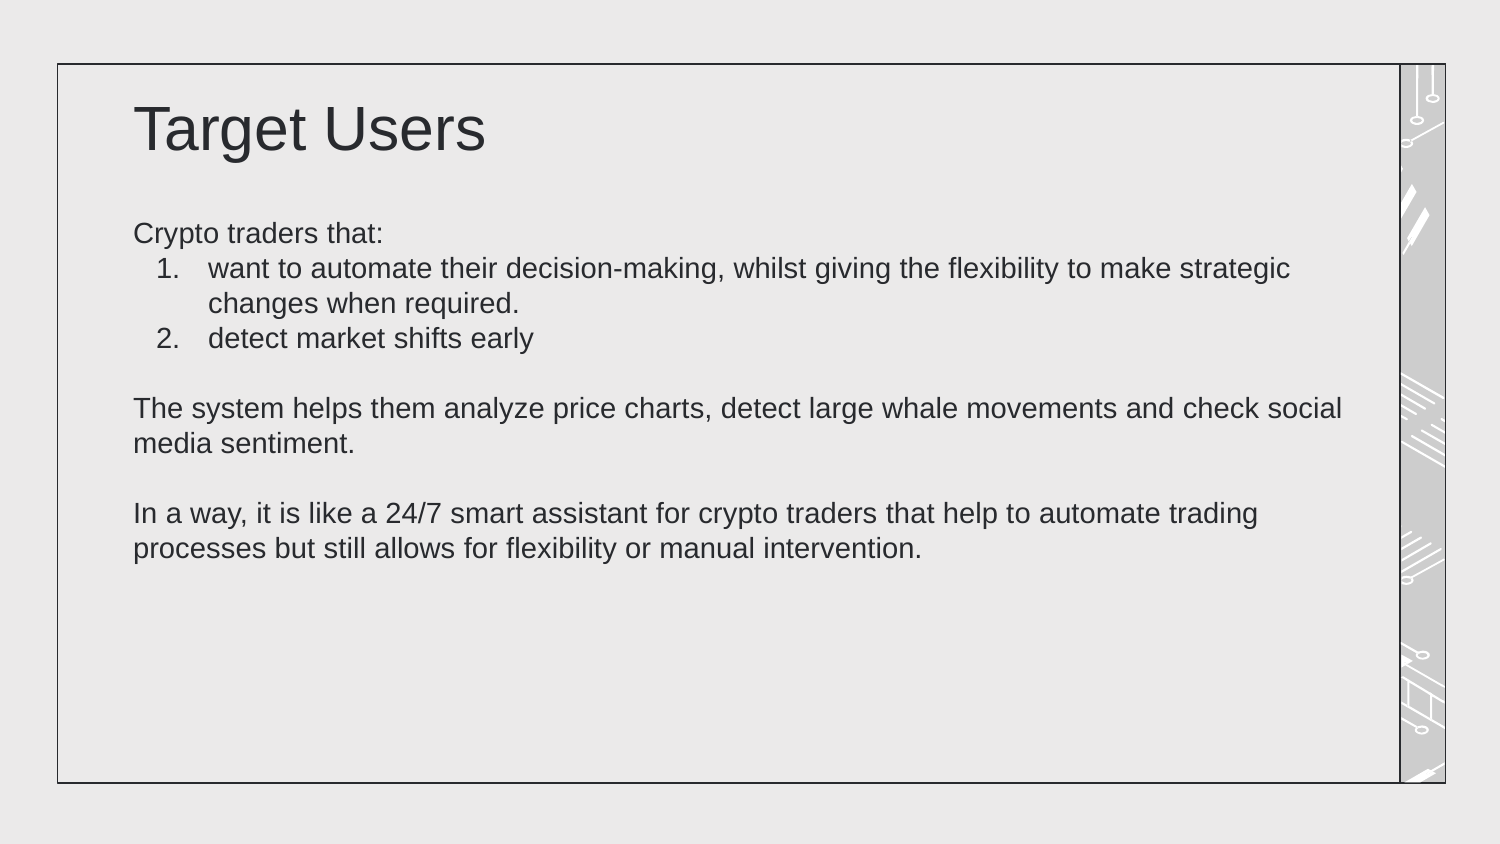

# Target Users
Crypto traders that:
want to automate their decision-making, whilst giving the flexibility to make strategic changes when required.
detect market shifts early

The system helps them analyze price charts, detect large whale movements and check social media sentiment.

In a way, it is like a 24/7 smart assistant for crypto traders that help to automate trading processes but still allows for flexibility or manual intervention.